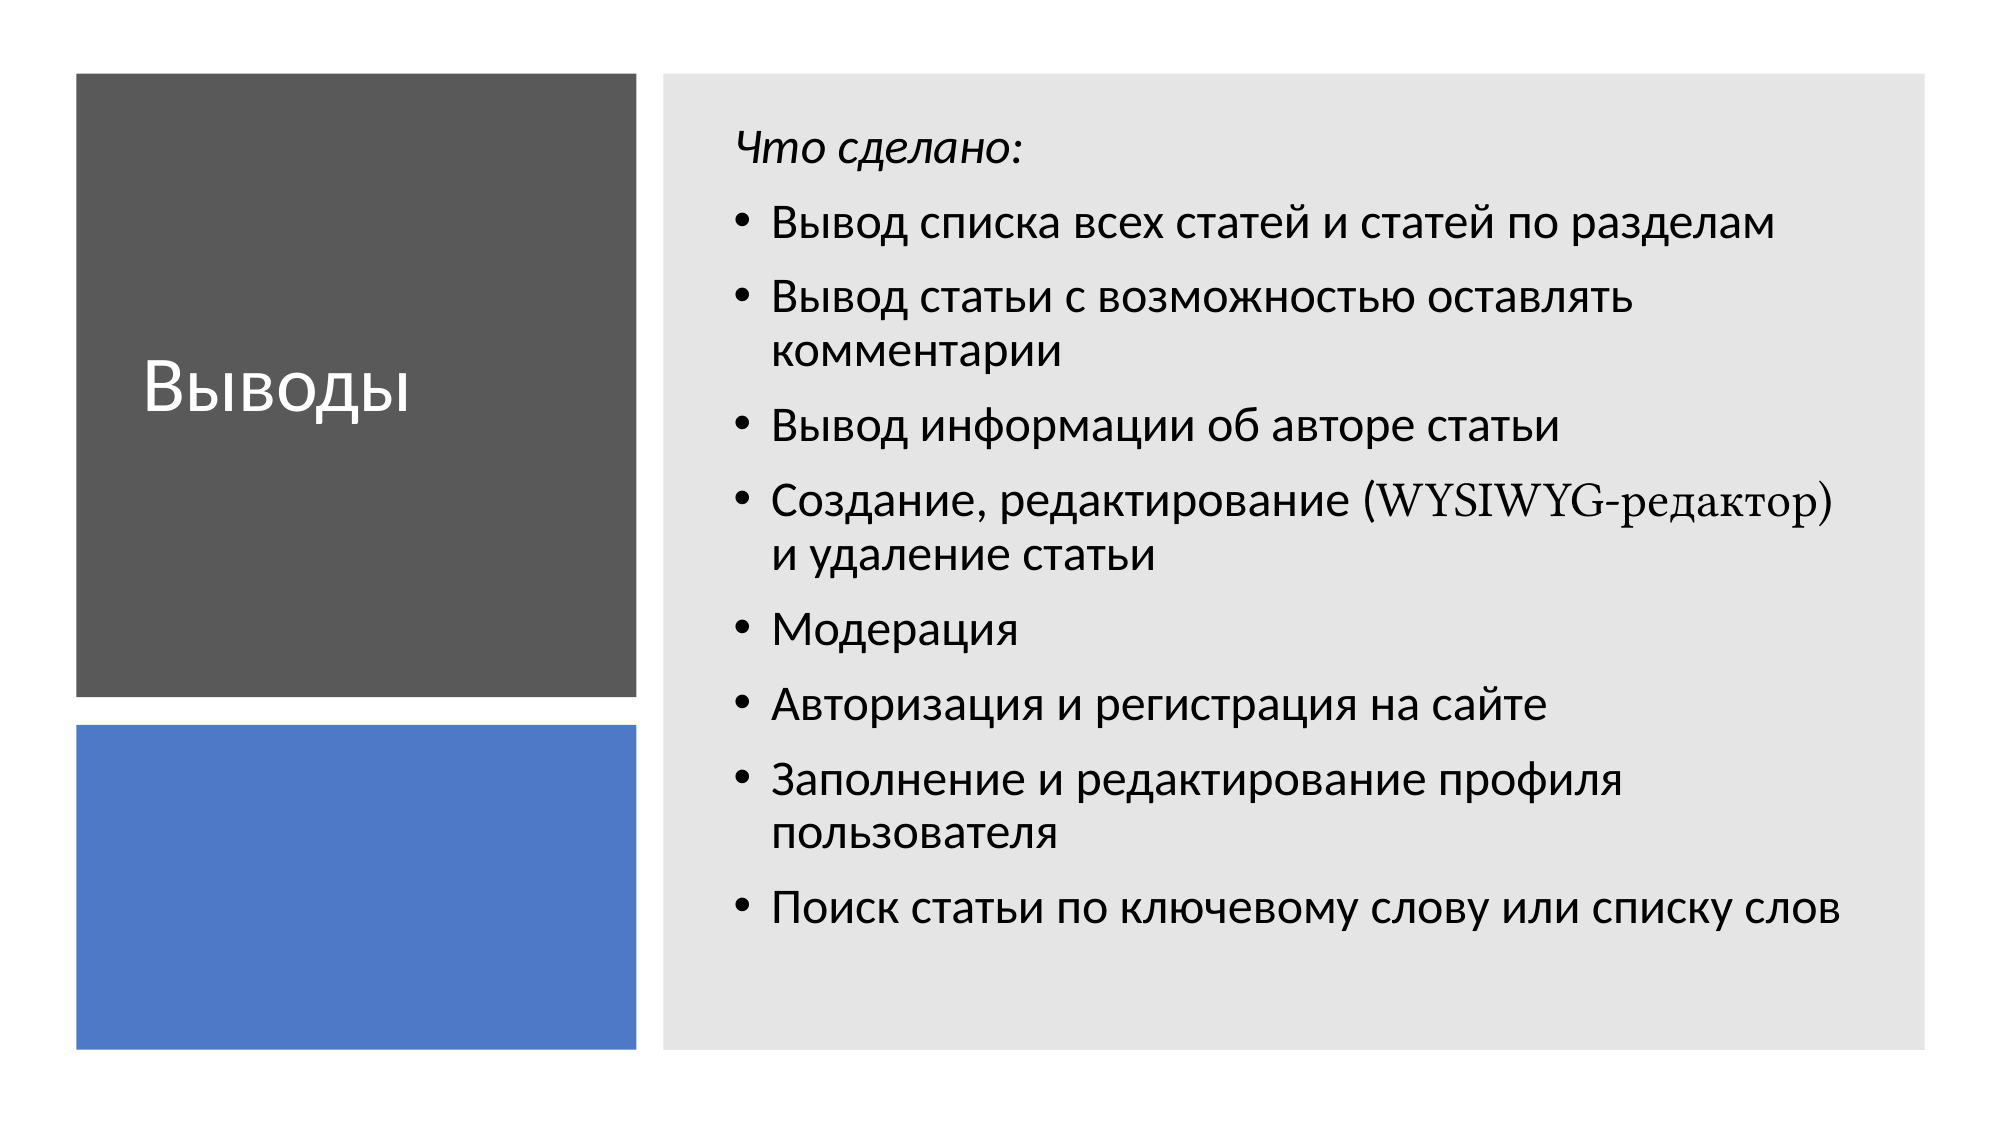

Что сделано:
Вывод списка всех статей и статей по разделам
Вывод статьи с возможностью оставлять комментарии
Вывод информации об авторе статьи
Создание, редактирование (WYSIWYG-редактор) и удаление статьи
Модерация
Авторизация и регистрация на сайте
Заполнение и редактирование профиля пользователя
Поиск статьи по ключевому слову или списку слов

# Выводы